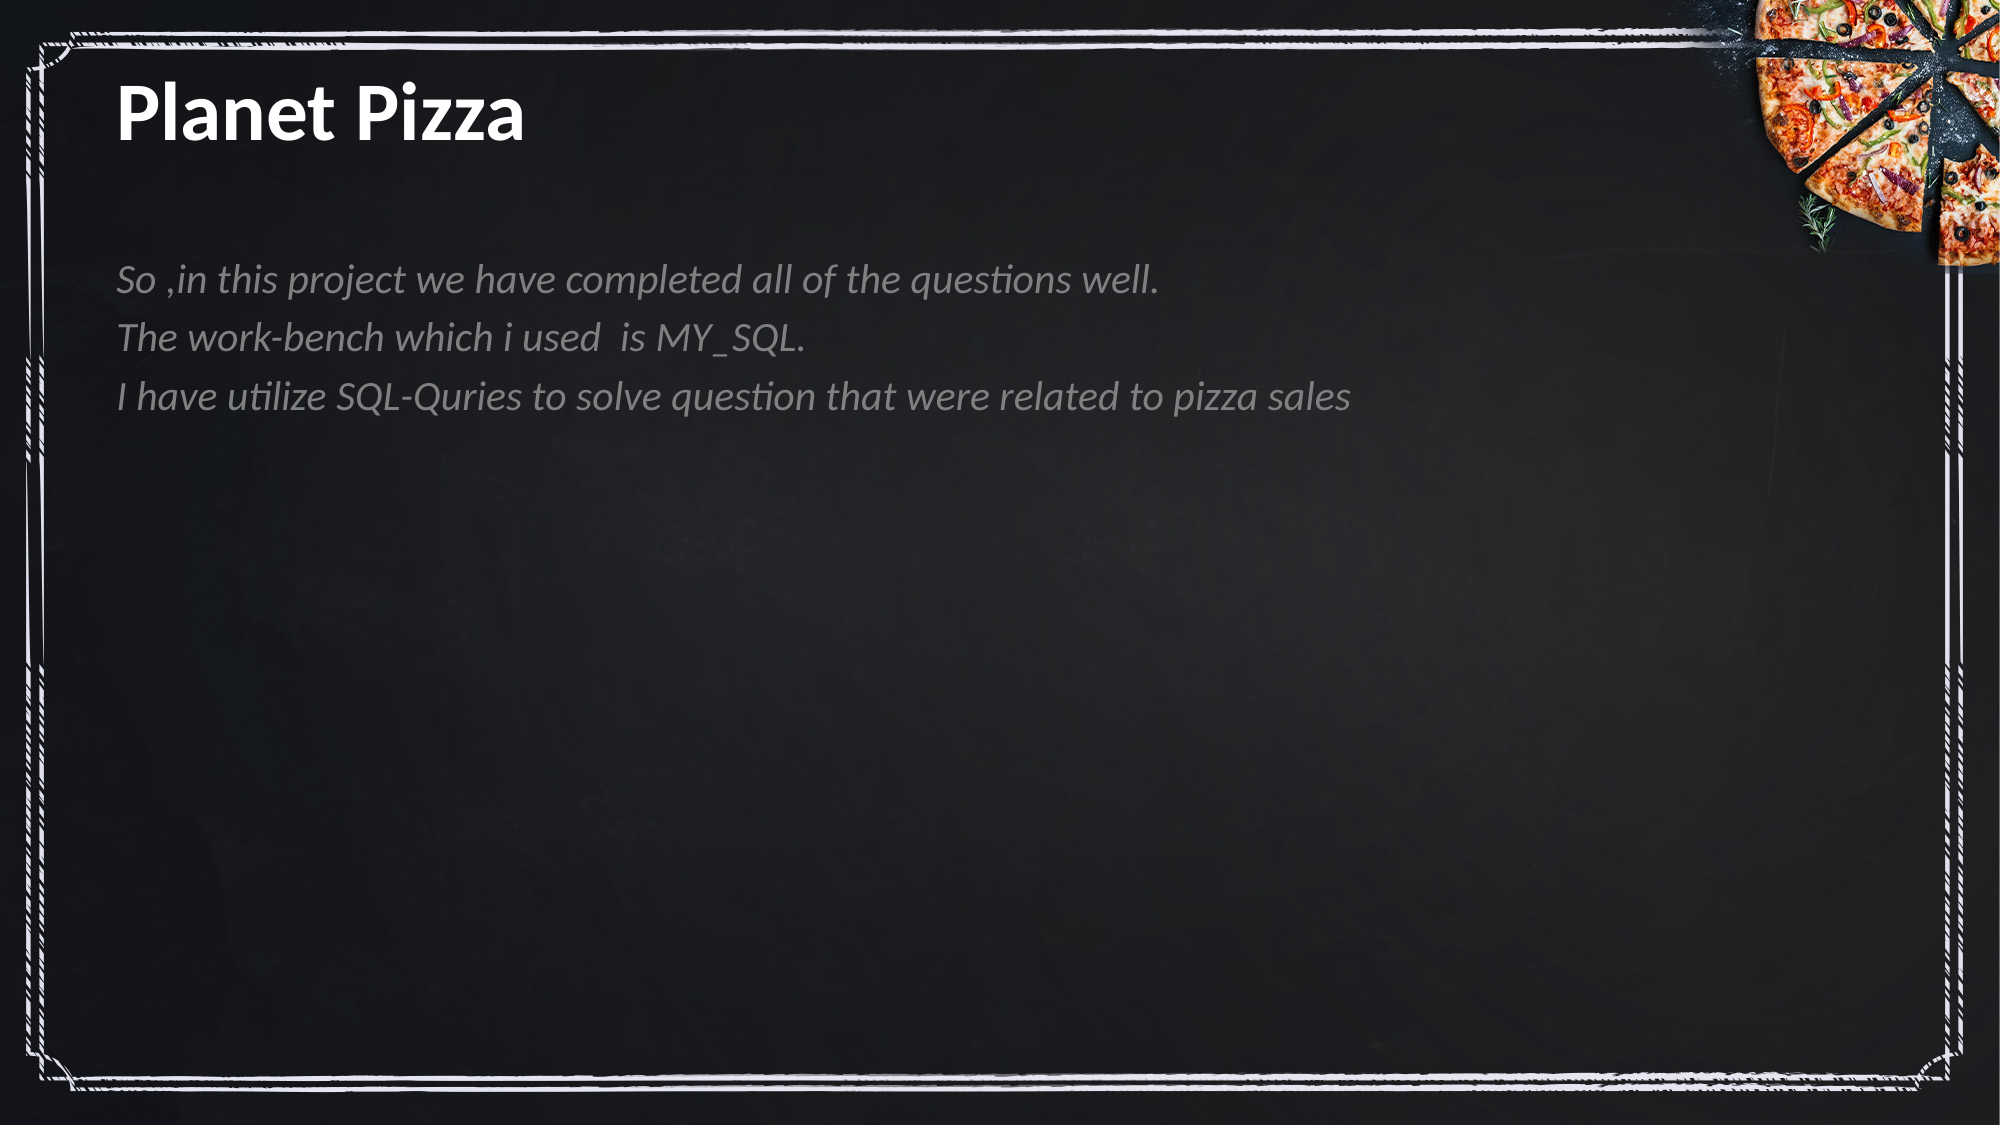

# Planet Pizza
So ,in this project we have completed all of the questions well.
The work-bench which i used  is MY_SQL.
I have utilize SQL-Quries to solve question that were related to pizza sales